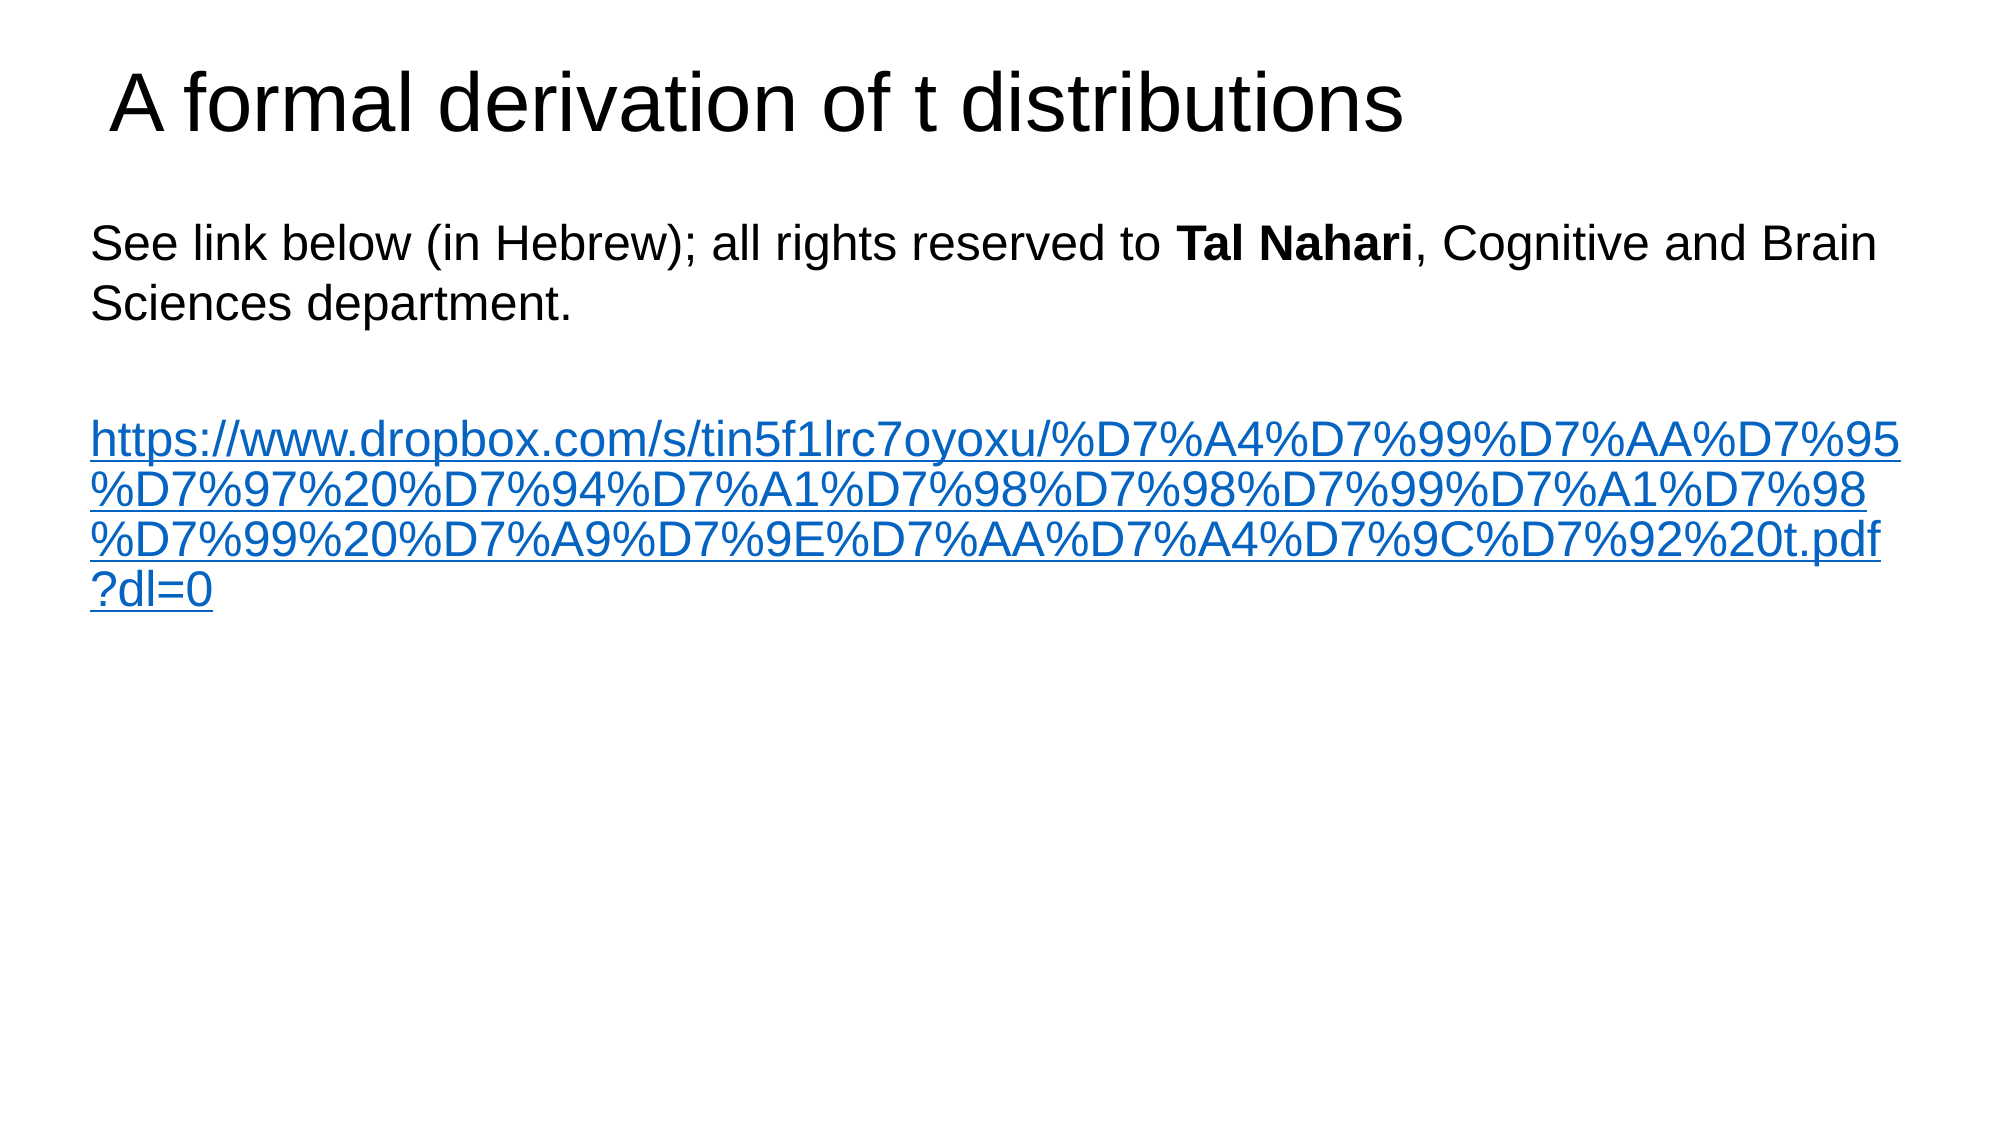

# A formal derivation of t distributions
See link below (in Hebrew); all rights reserved to Tal Nahari, Cognitive and Brain Sciences department.

https://www.dropbox.com/s/tin5f1lrc7oyoxu/%D7%A4%D7%99%D7%AA%D7%95%D7%97%20%D7%94%D7%A1%D7%98%D7%98%D7%99%D7%A1%D7%98%D7%99%20%D7%A9%D7%9E%D7%AA%D7%A4%D7%9C%D7%92%20t.pdf?dl=0